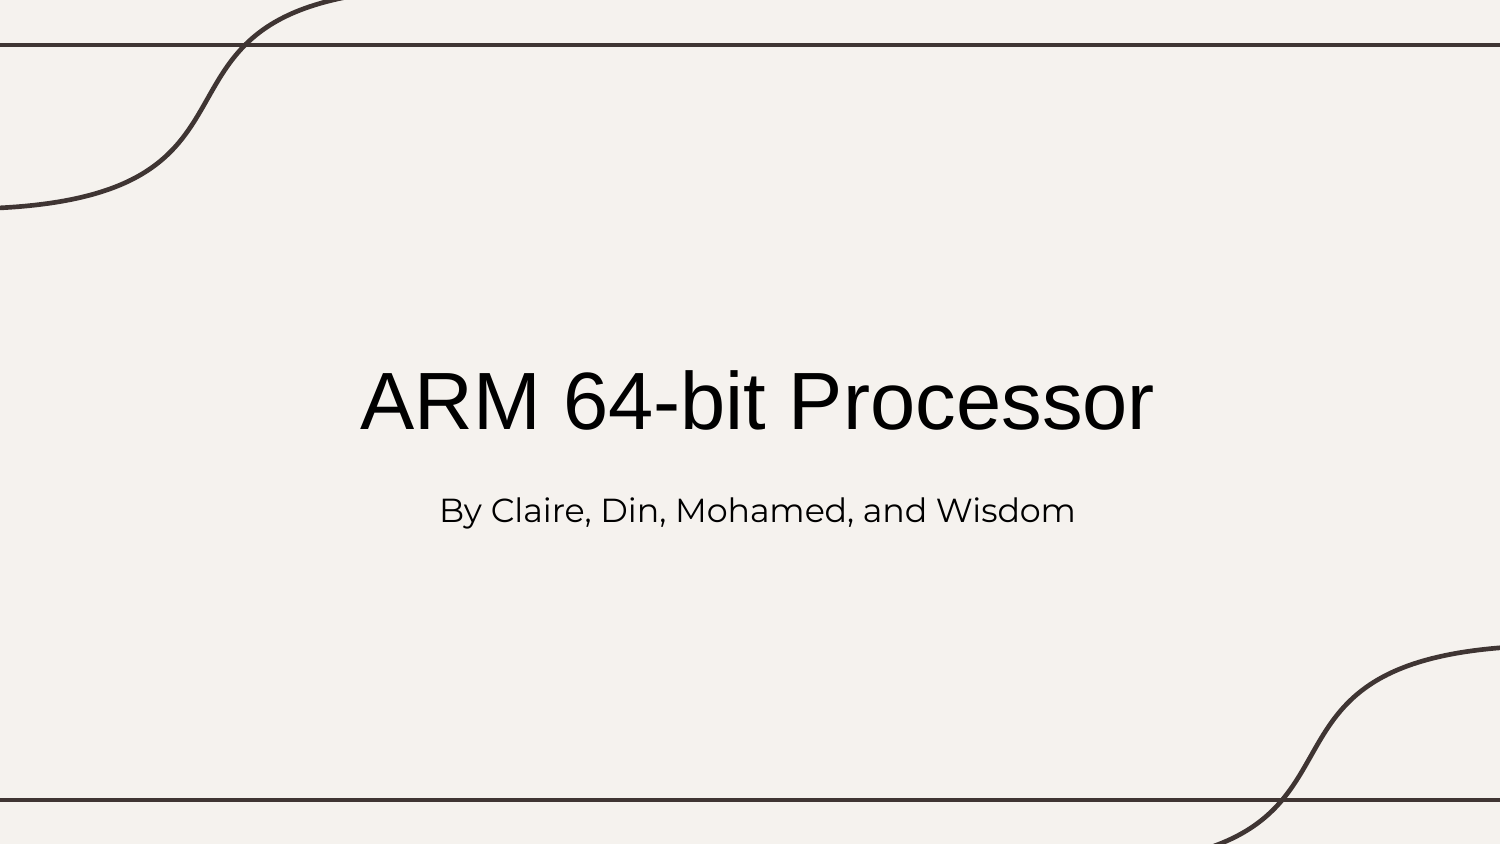

# ARM 64-bit Processor

By Claire, Din, Mohamed, and Wisdom